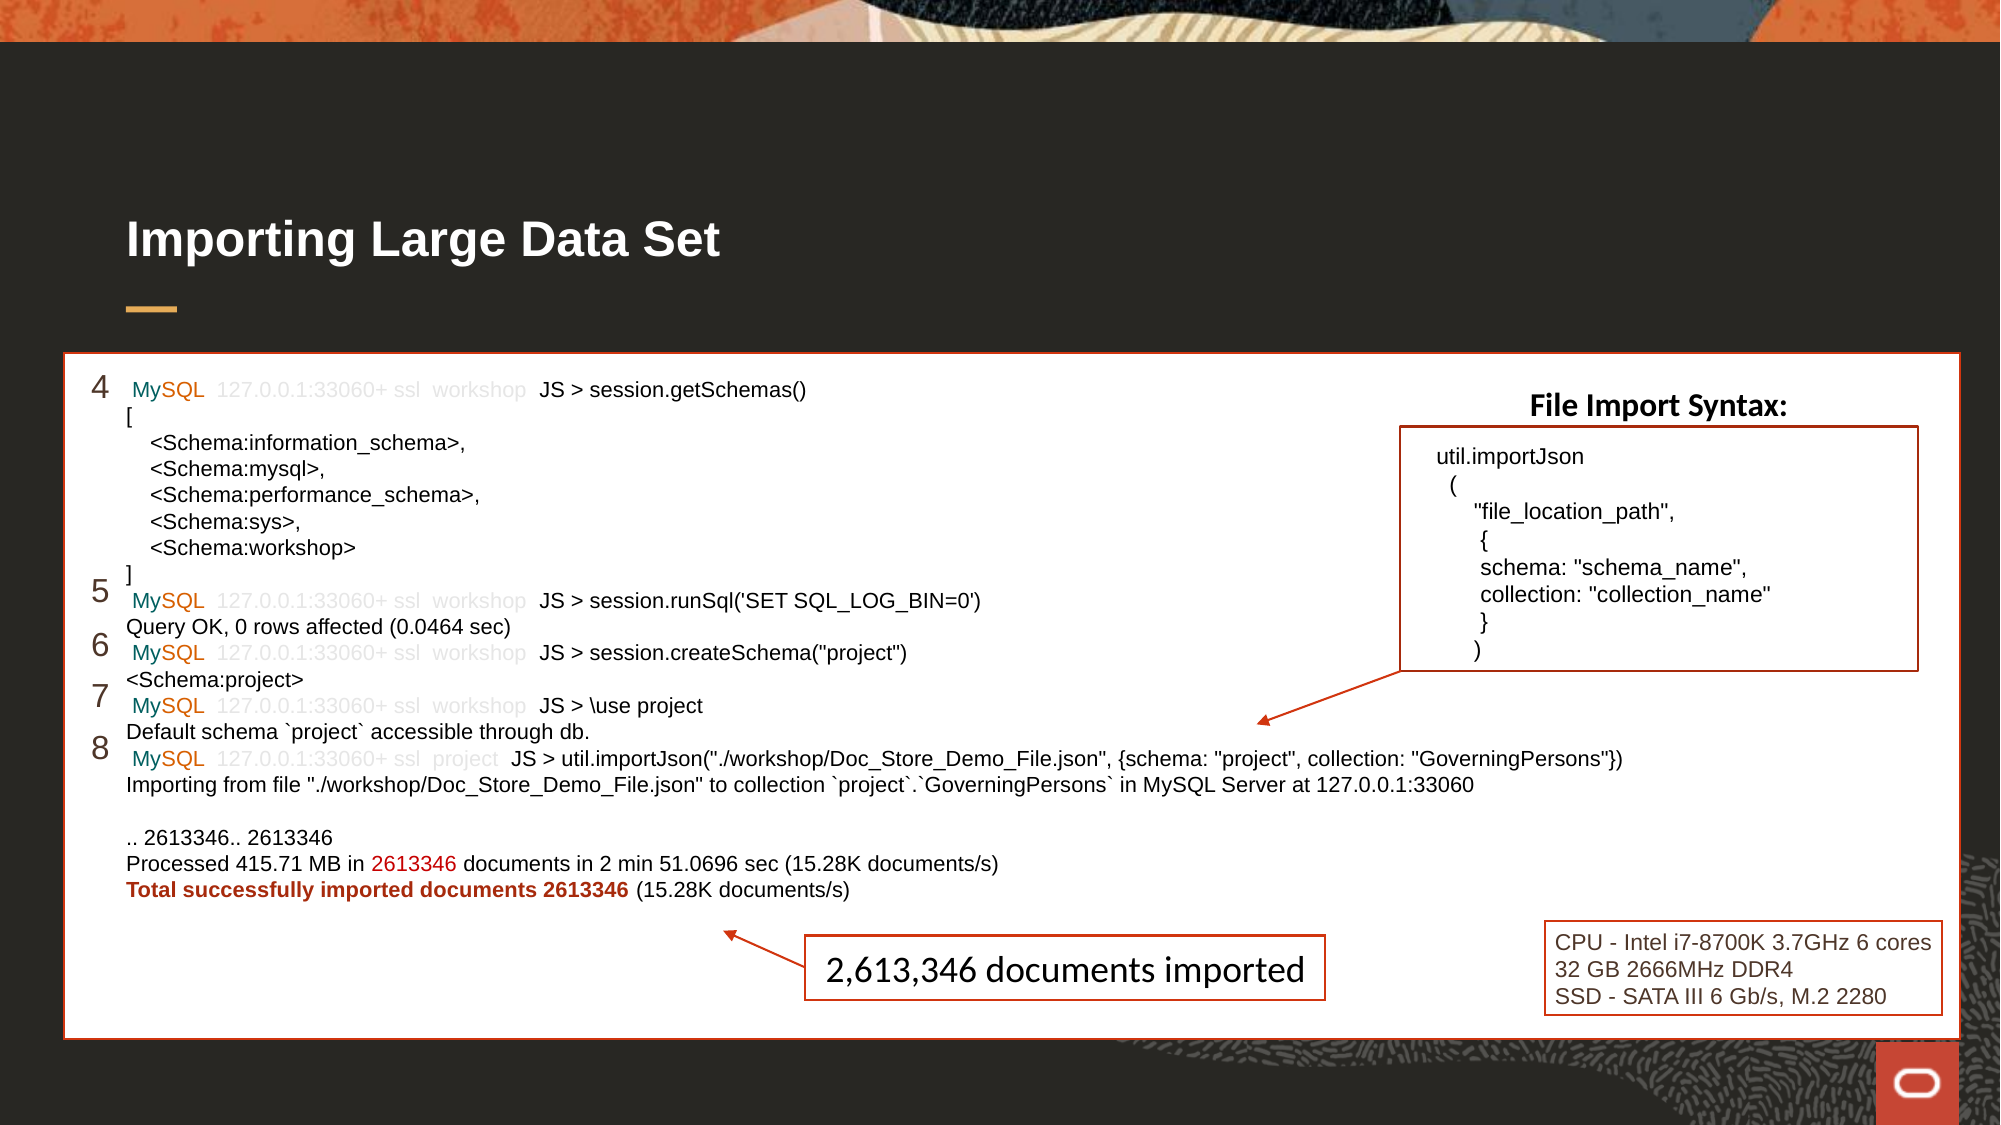

# Importing Large Data Set

4

5
6
7
8

File Import Syntax:
 MySQL  127.0.0.1:33060+ ssl  workshop  JS > session.getSchemas()
[
    <Schema:information_schema>,
    <Schema:mysql>,
    <Schema:performance_schema>,
    <Schema:sys>,
    <Schema:workshop>
]
 MySQL  127.0.0.1:33060+ ssl  workshop  JS > session.runSql('SET SQL_LOG_BIN=0')
Query OK, 0 rows affected (0.0464 sec)
 MySQL  127.0.0.1:33060+ ssl  workshop  JS > session.createSchema("project")
<Schema:project>
 MySQL  127.0.0.1:33060+ ssl  workshop  JS > \use project
Default schema `project` accessible through db.
 MySQL  127.0.0.1:33060+ ssl  project  JS > util.importJson("./workshop/Doc_Store_Demo_File.json", {schema: "project", collection: "GoverningPersons"})
Importing from file "./workshop/Doc_Store_Demo_File.json" to collection `project`.`GoverningPersons` in MySQL Server at 127.0.0.1:33060

.. 2613346.. 2613346
Processed 415.71 MB in 2613346 documents in 2 min 51.0696 sec (15.28K documents/s)
Total successfully imported documents 2613346 (15.28K documents/s)

util.importJson
  (
"file_location_path",
 {
 schema: "schema_name",
 collection: "collection_name"
 }
)

CPU - Intel i7-8700K 3.7GHz 6 cores
32 GB 2666MHz DDR4
SSD - SATA III 6 Gb/s, M.2 2280

2,613,346 documents imported
52